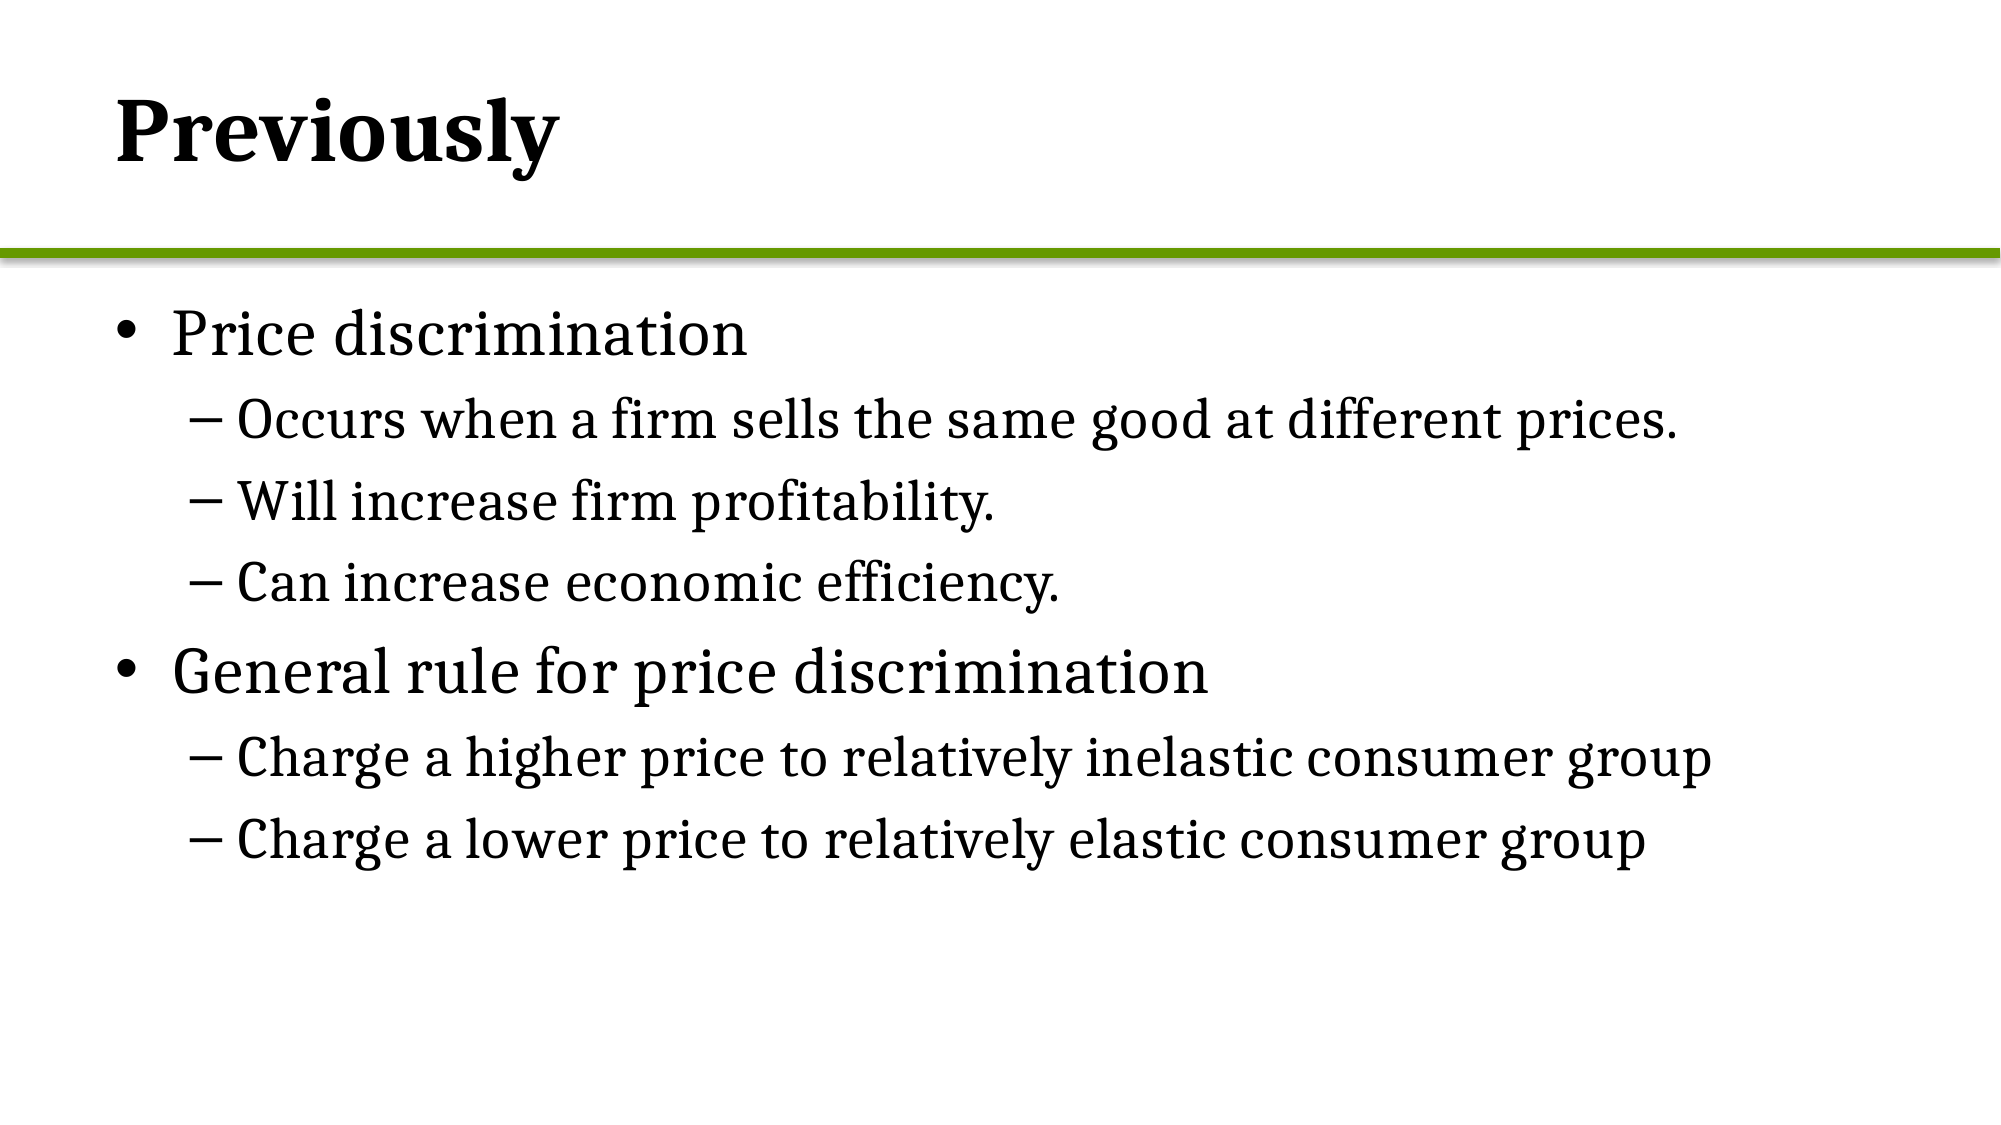

# Previously
Price discrimination
Occurs when a firm sells the same good at different prices.
Will increase firm profitability.
Can increase economic efficiency.
General rule for price discrimination
Charge a higher price to relatively inelastic consumer group
Charge a lower price to relatively elastic consumer group